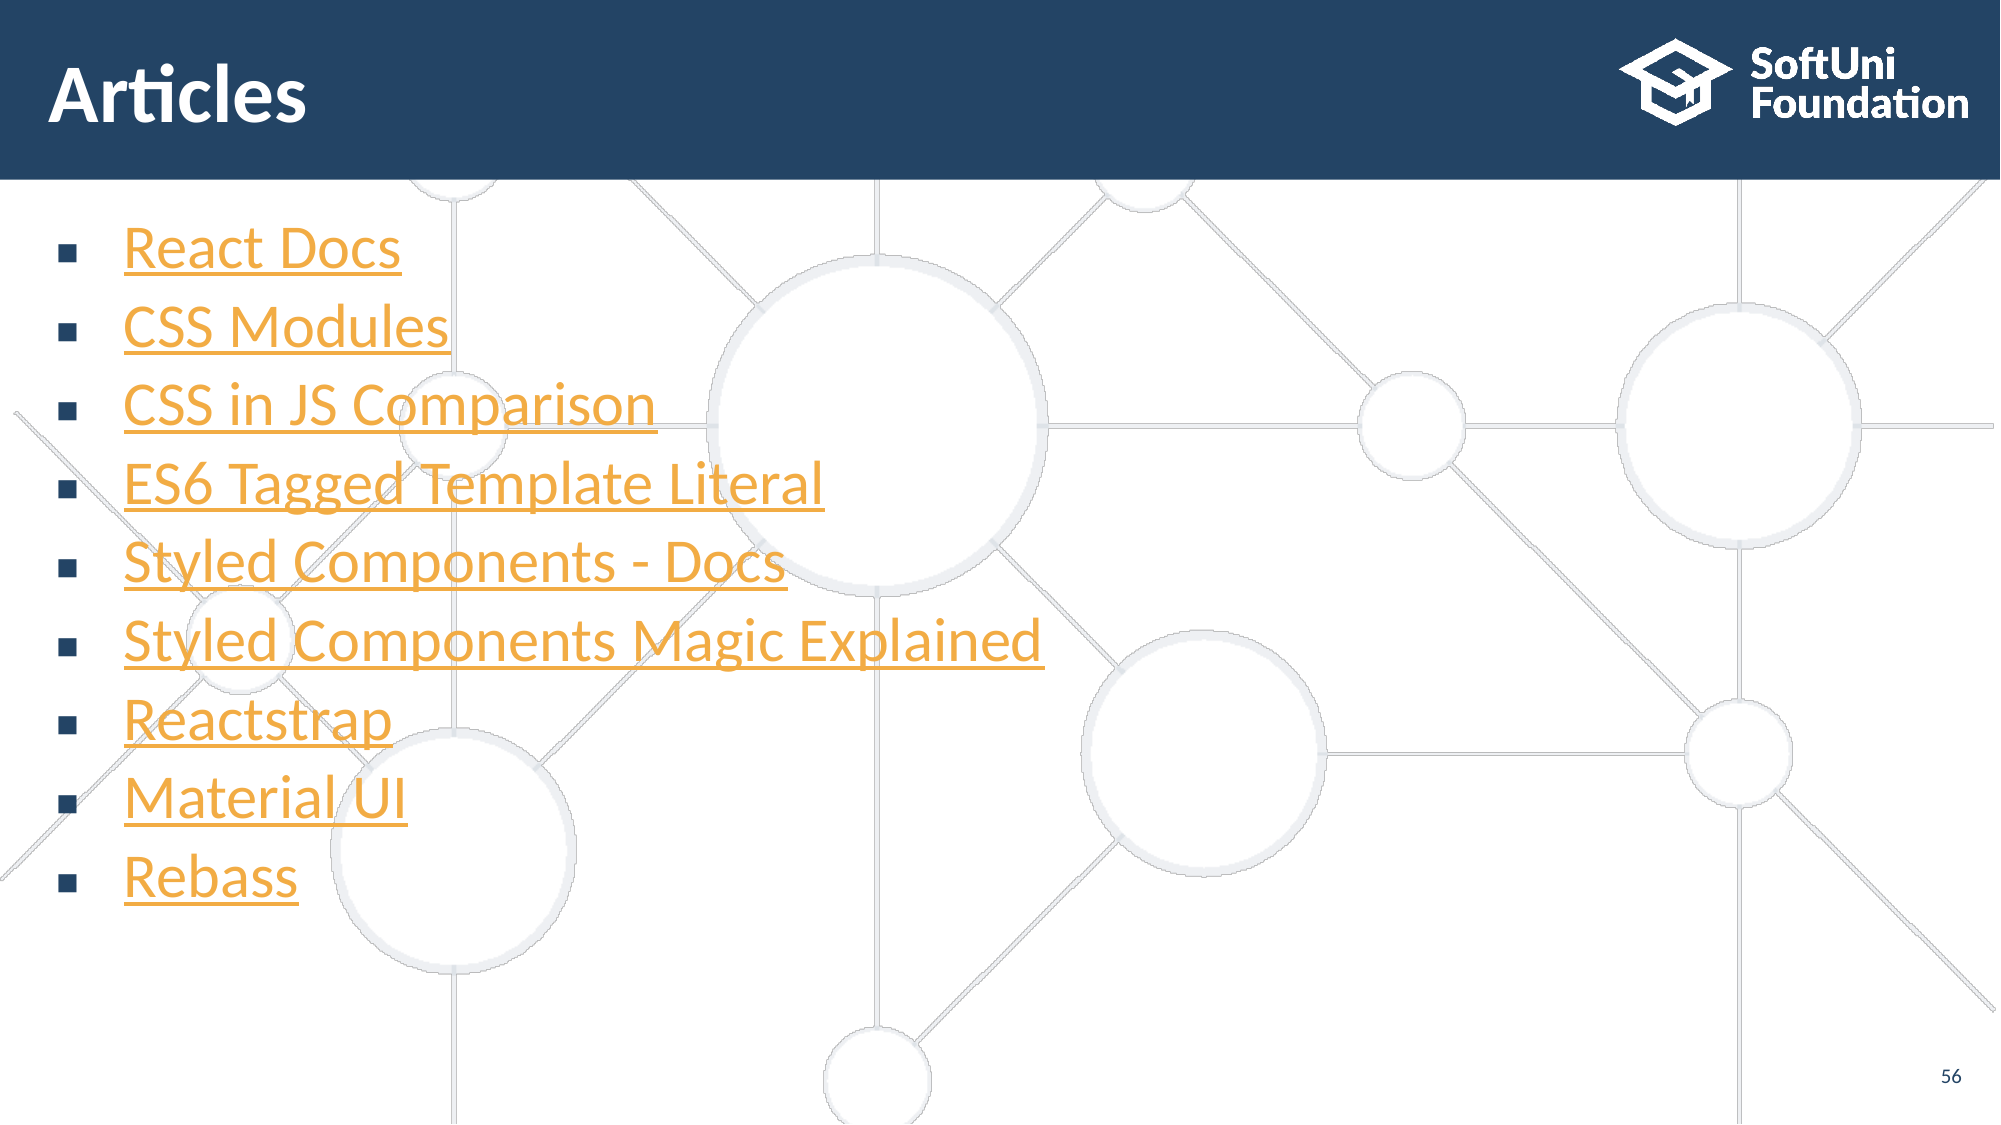

# Articles
React Docs
CSS Modules
CSS in JS Comparison
ES6 Tagged Template Literal
Styled Components - Docs
Styled Components Magic Explained
Reactstrap
Material UI
Rebass

56